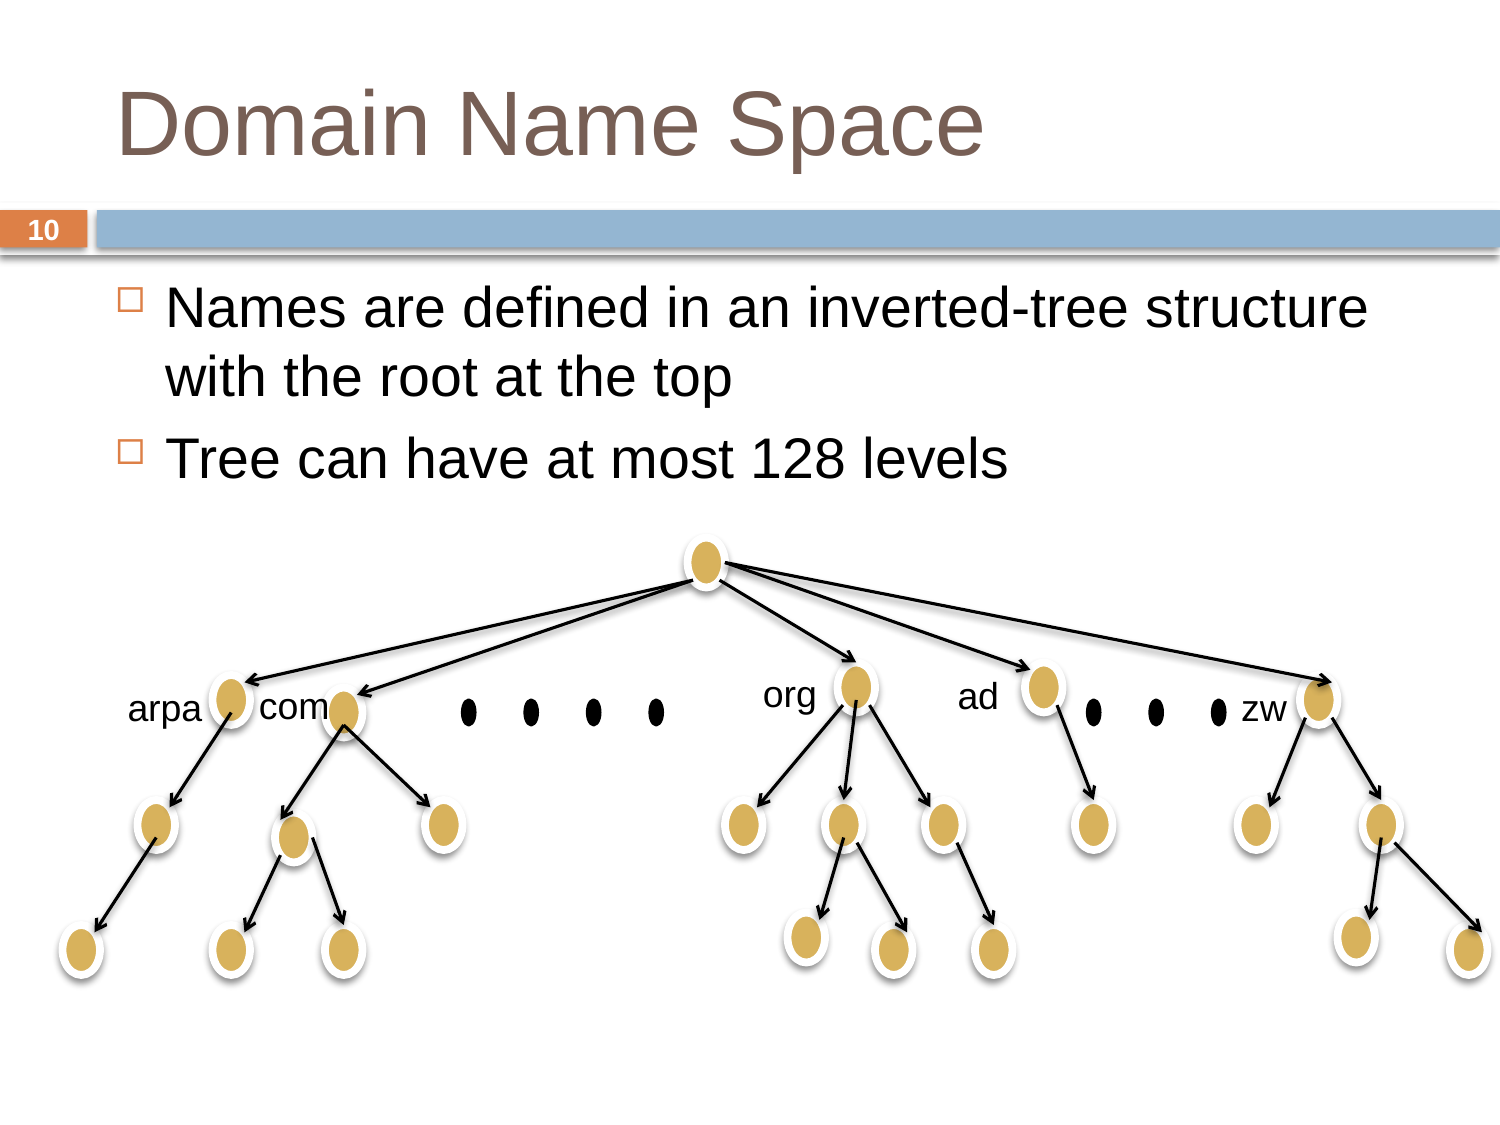

# Domain Name Space
10
Names are defined in an inverted-tree structure with the root at the top
Tree can have at most 128 levels

org

ad

com

arpa
zw